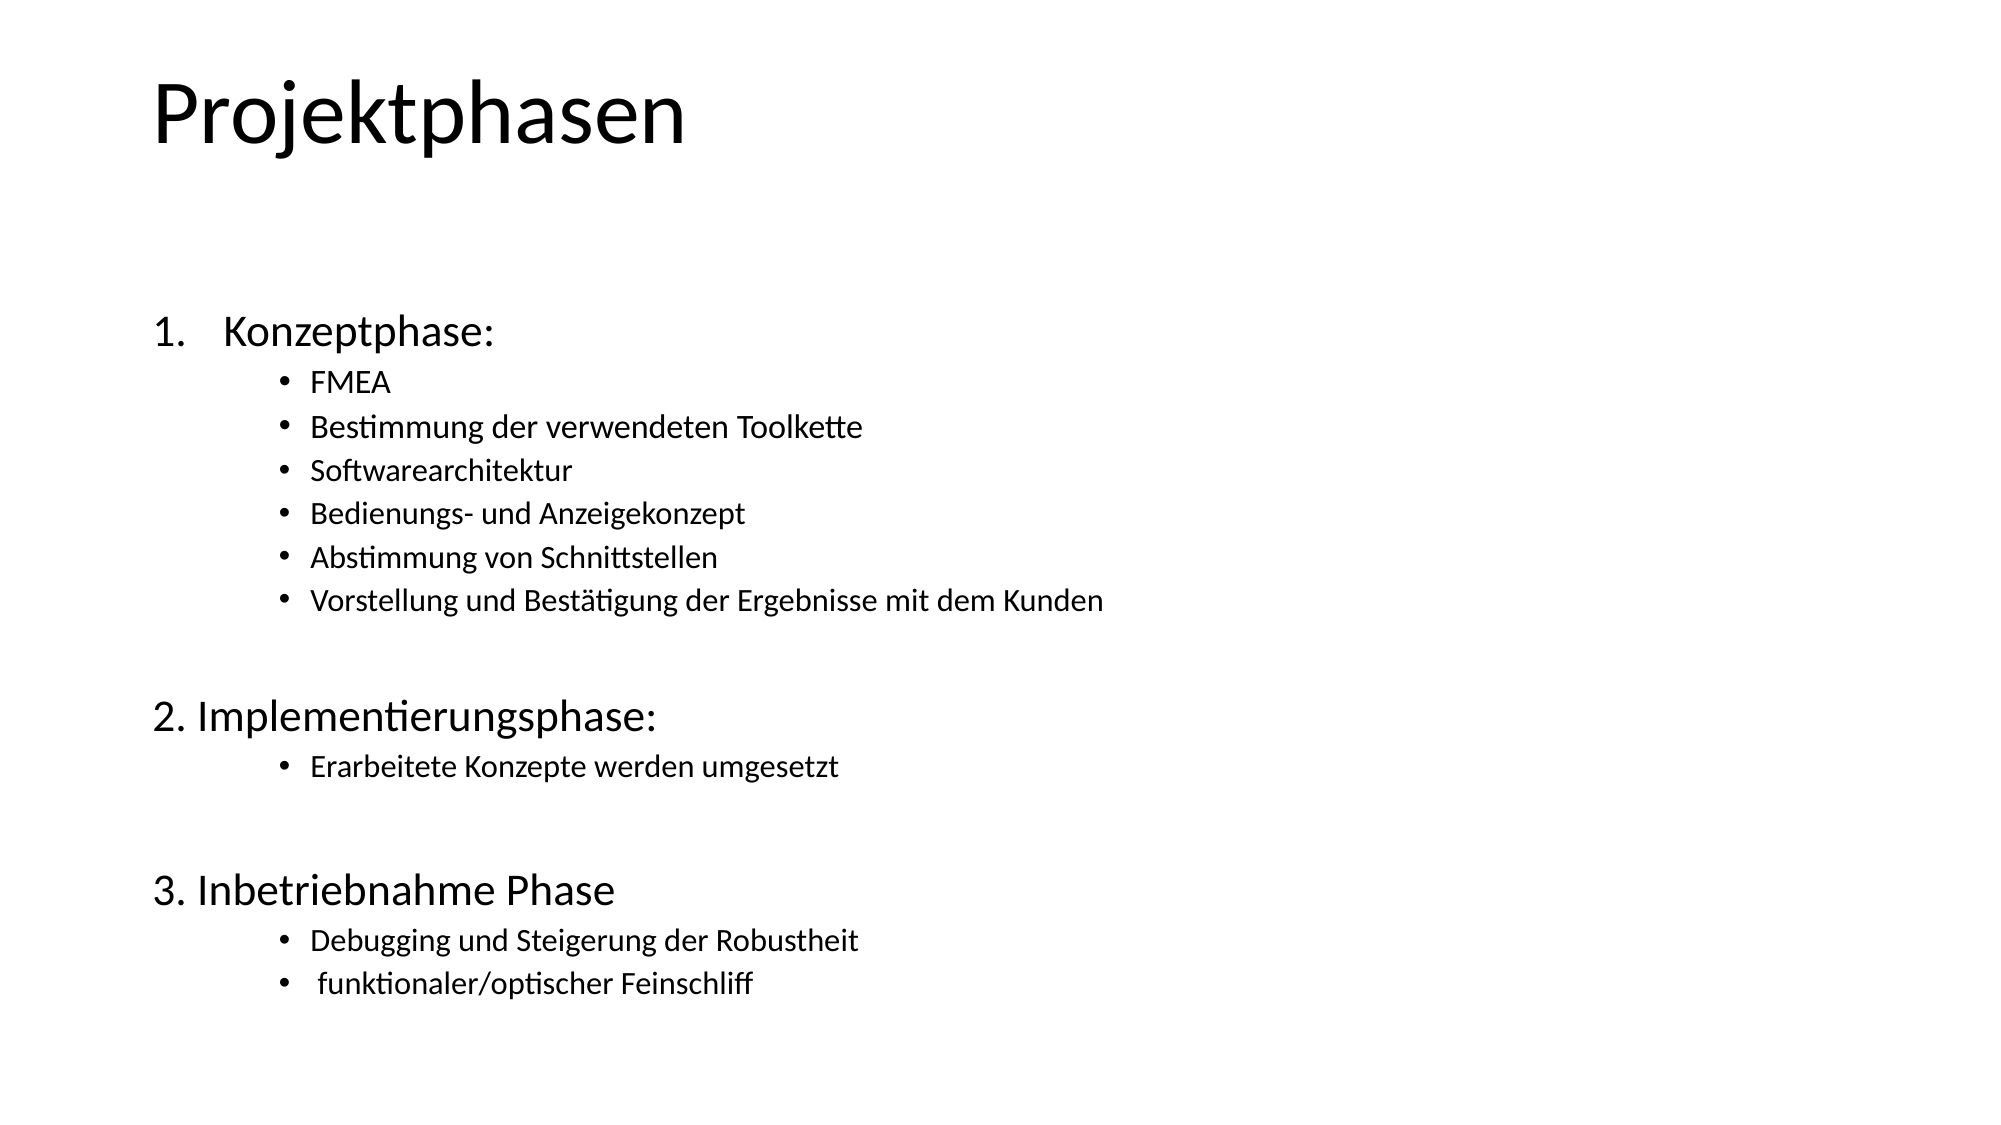

# Projektphasen
Konzeptphase:
FMEA
Bestimmung der verwendeten Toolkette
Softwarearchitektur
Bedienungs- und Anzeigekonzept
Abstimmung von Schnittstellen
Vorstellung und Bestätigung der Ergebnisse mit dem Kunden

2. Implementierungsphase:
Erarbeitete Konzepte werden umgesetzt

3. Inbetriebnahme Phase
Debugging und Steigerung der Robustheit
 funktionaler/optischer Feinschliff